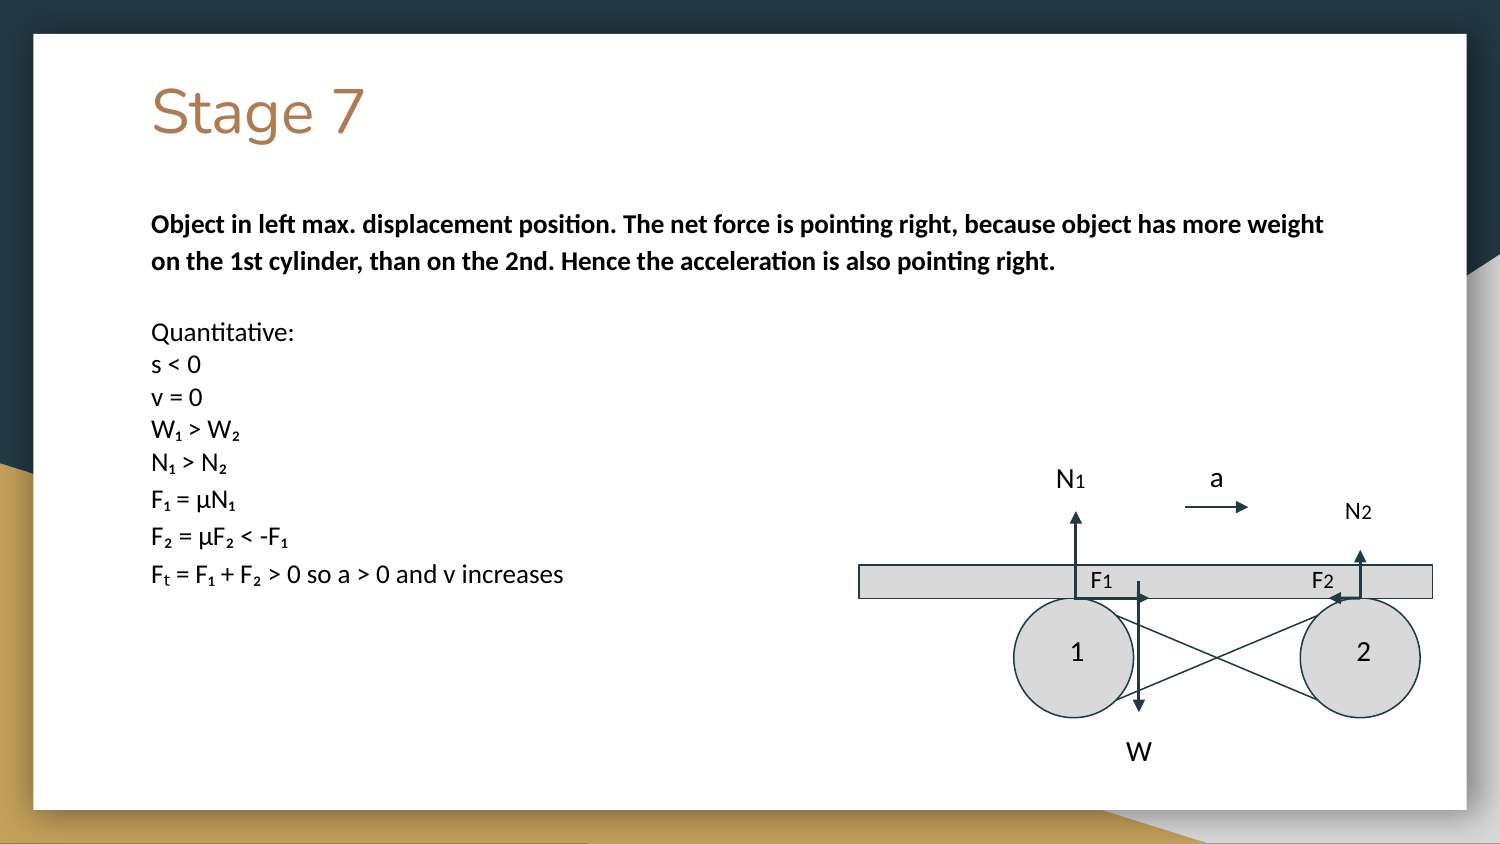

# Stage 7
Object in left max. displacement position. The net force is pointing right, because object has more weight on the 1st cylinder, than on the 2nd. Hence the acceleration is also pointing right.
Quantitative:
s < 0
v = 0
W₁ > W₂
N₁ > N₂
F₁ = μN₁
F₂ = μF₂ < -F₁
Fₜ = F₁ + F₂ > 0 so a > 0 and v increases
a
N1
N2
F2
F1

1
2
W